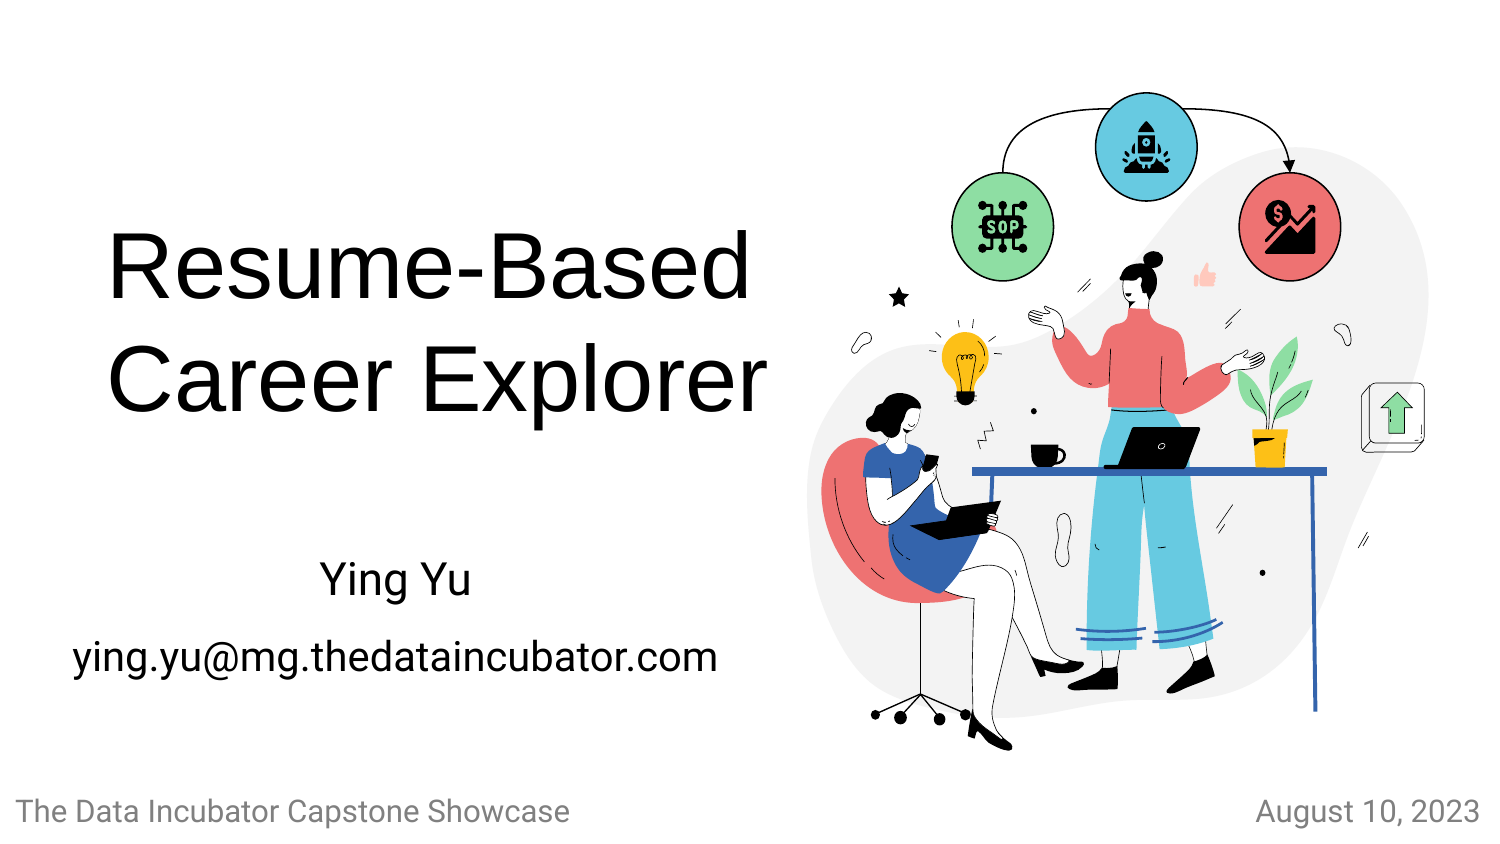

# Resume-Based Career Explorer
Ying Yu
ying.yu@mg.thedataincubator.com
The Data Incubator Capstone Showcase
August 10, 2023